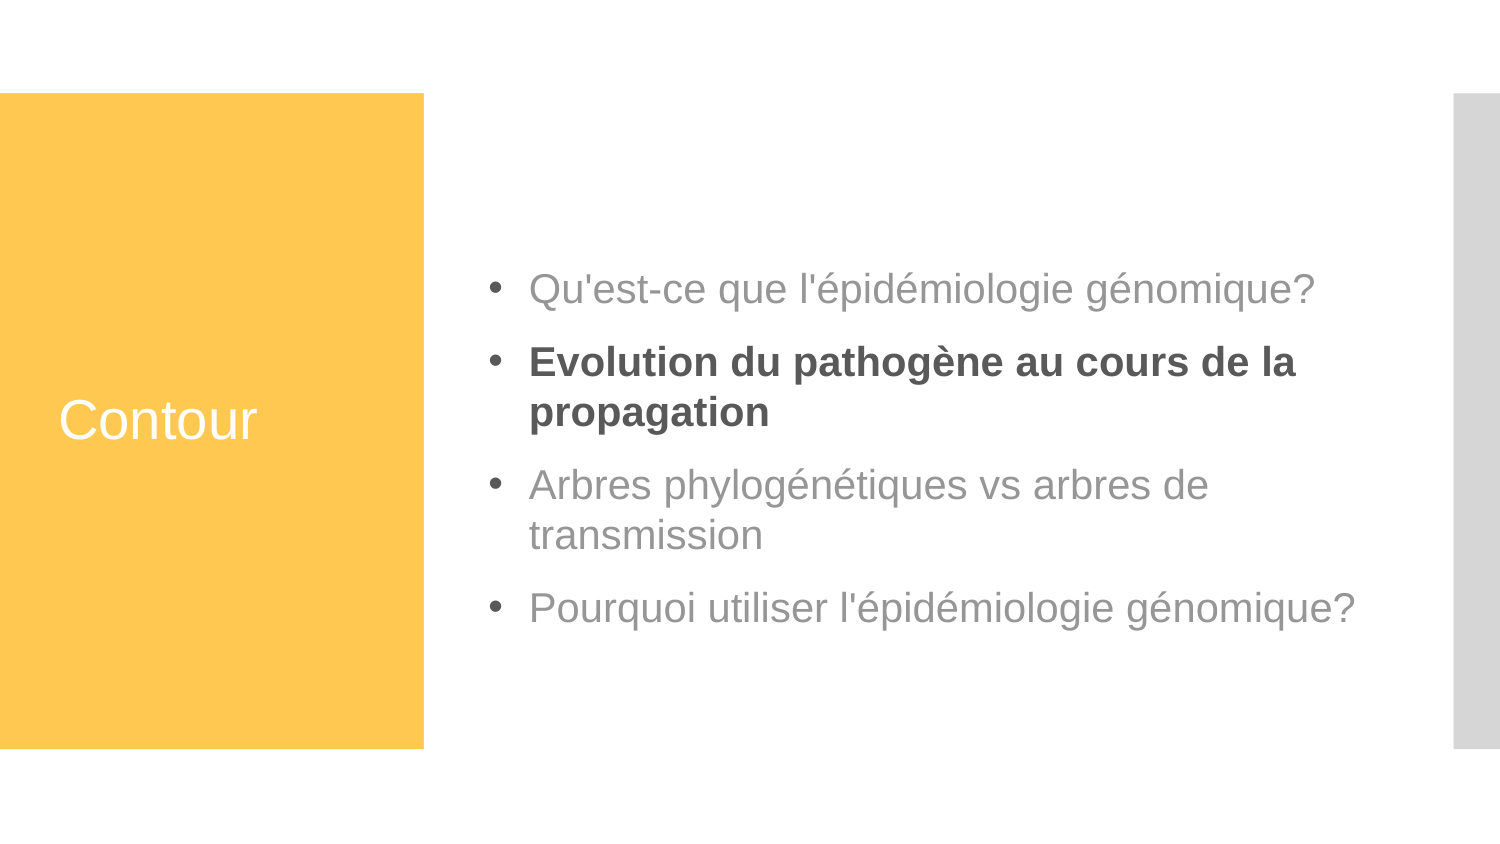

Qu'est-ce que l'épidémiologie génomique?
Evolution du pathogène au cours de la propagation
Arbres phylogénétiques vs arbres de transmission
Pourquoi utiliser l'épidémiologie génomique?
# Contour